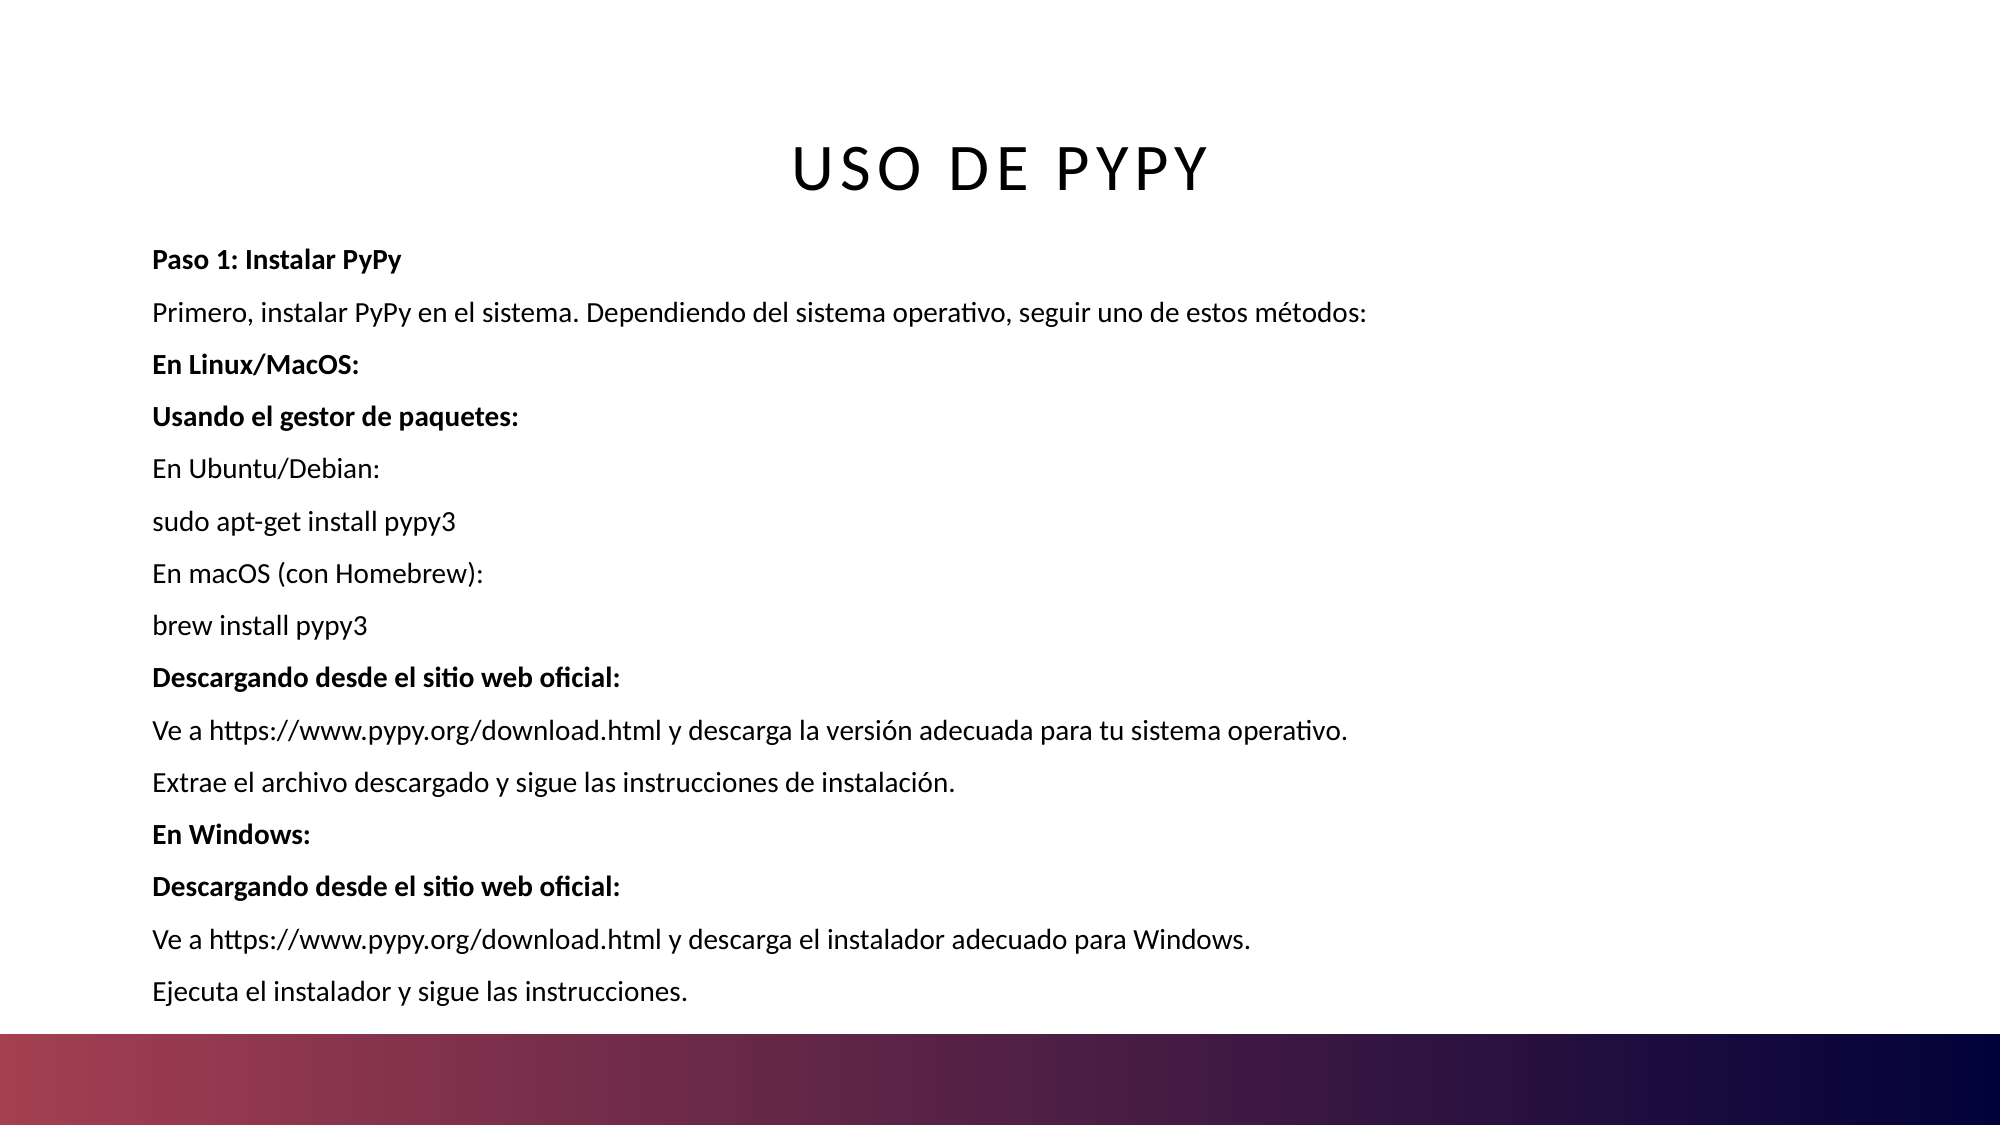

# Uso de PYPY
Paso 1: Instalar PyPy
Primero, instalar PyPy en el sistema. Dependiendo del sistema operativo, seguir uno de estos métodos:
En Linux/MacOS:
Usando el gestor de paquetes:
En Ubuntu/Debian:
sudo apt-get install pypy3
En macOS (con Homebrew):
brew install pypy3
Descargando desde el sitio web oficial:
Ve a https://www.pypy.org/download.html y descarga la versión adecuada para tu sistema operativo.
Extrae el archivo descargado y sigue las instrucciones de instalación.
En Windows:
Descargando desde el sitio web oficial:
Ve a https://www.pypy.org/download.html y descarga el instalador adecuado para Windows.
Ejecuta el instalador y sigue las instrucciones.